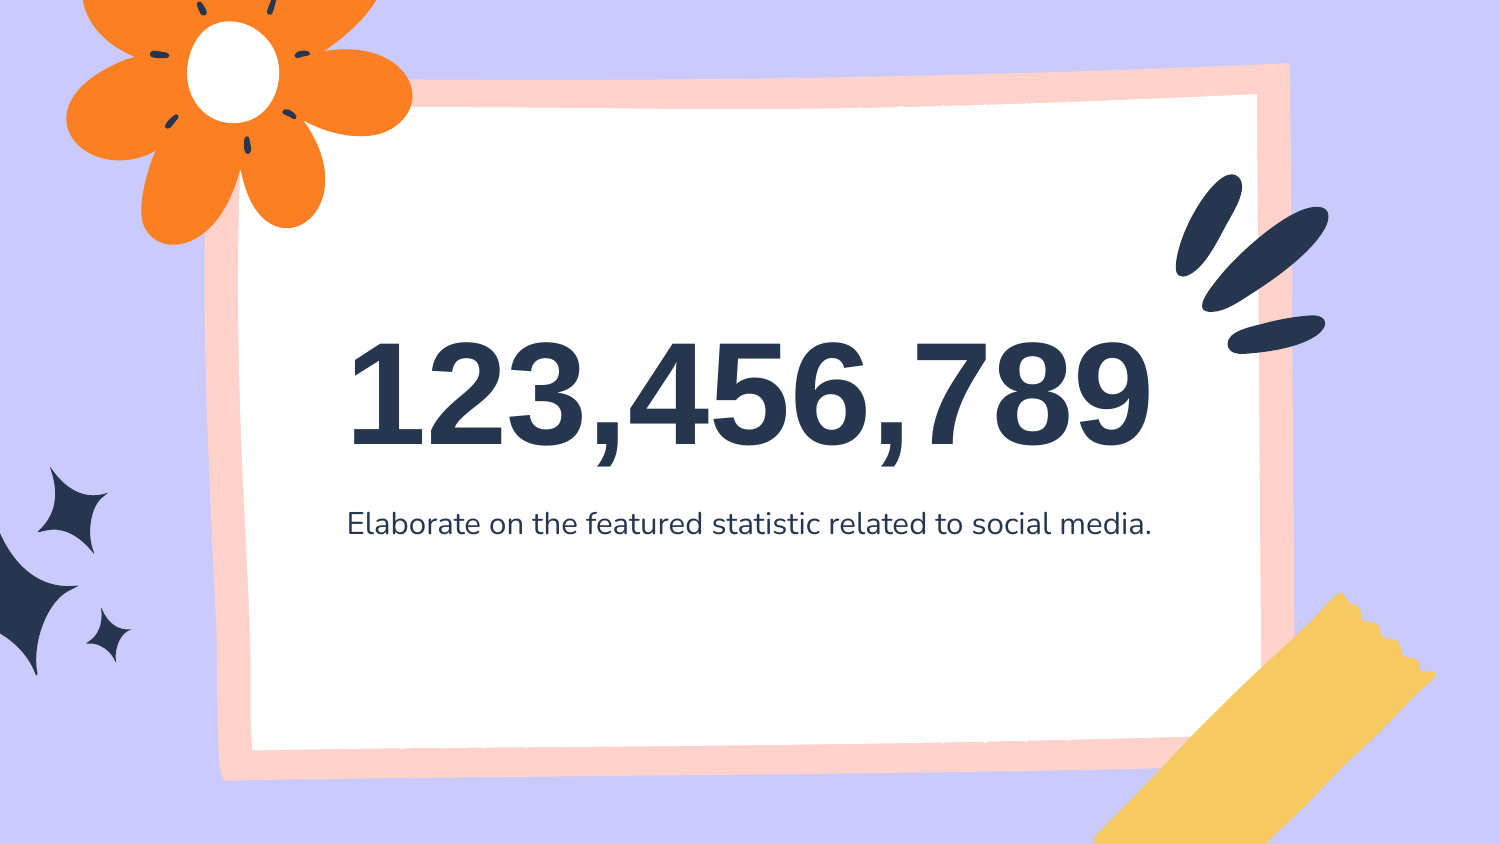

123,456,789
Elaborate on the featured statistic related to social media.